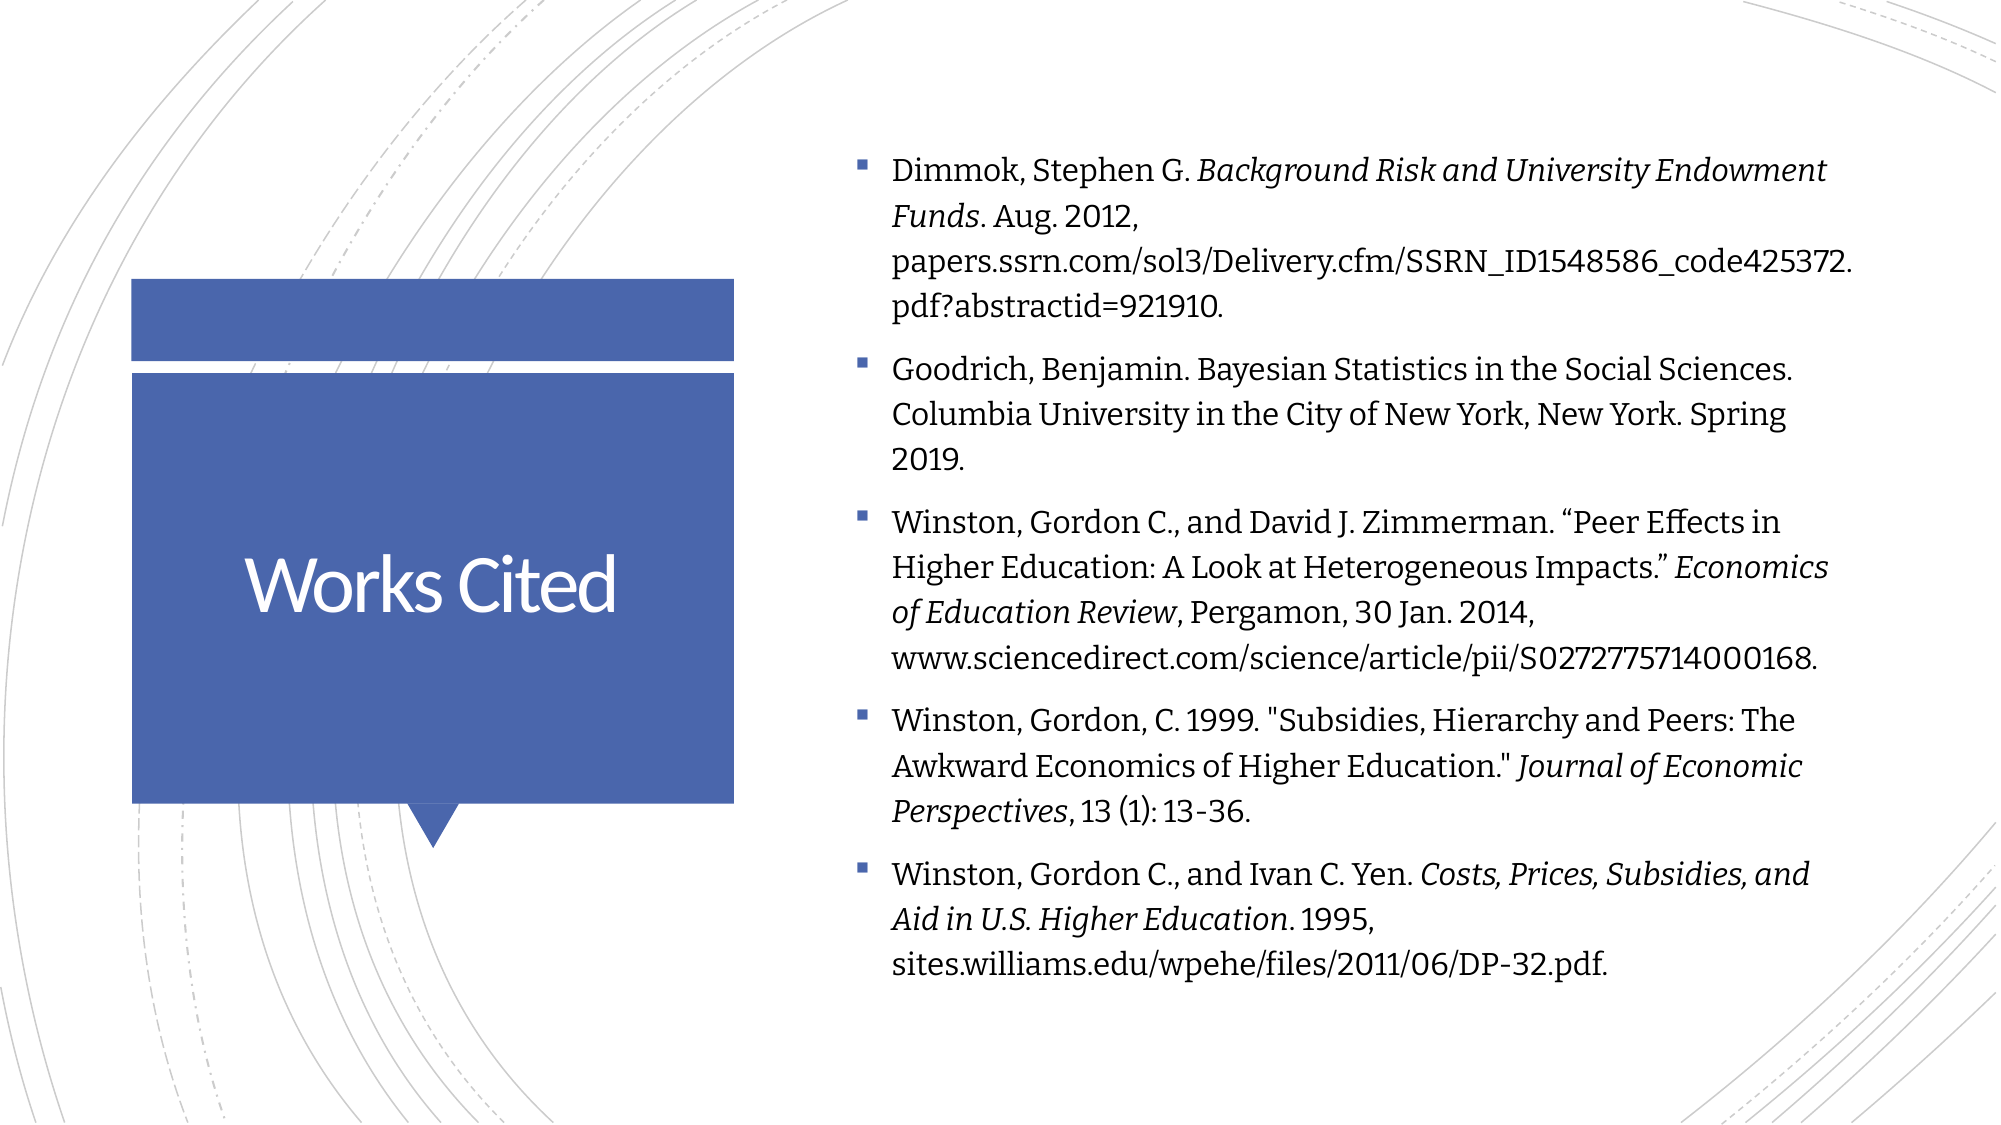

Dimmok, Stephen G. Background Risk and University Endowment Funds. Aug. 2012, papers.ssrn.com/sol3/Delivery.cfm/SSRN_ID1548586_code425372.pdf?abstractid=921910.
Goodrich, Benjamin. Bayesian Statistics in the Social Sciences. Columbia University in the City of New York, New York. Spring 2019.
Winston, Gordon C., and David J. Zimmerman. “Peer Effects in Higher Education: A Look at Heterogeneous Impacts.” Economics of Education Review, Pergamon, 30 Jan. 2014, www.sciencedirect.com/science/article/pii/S0272775714000168.
Winston, Gordon, C. 1999. "Subsidies, Hierarchy and Peers: The Awkward Economics of Higher Education." Journal of Economic Perspectives, 13 (1): 13-36.
Winston, Gordon C., and Ivan C. Yen. Costs, Prices, Subsidies, and Aid in U.S. Higher Education. 1995, sites.williams.edu/wpehe/files/2011/06/DP-32.pdf.
# Works Cited